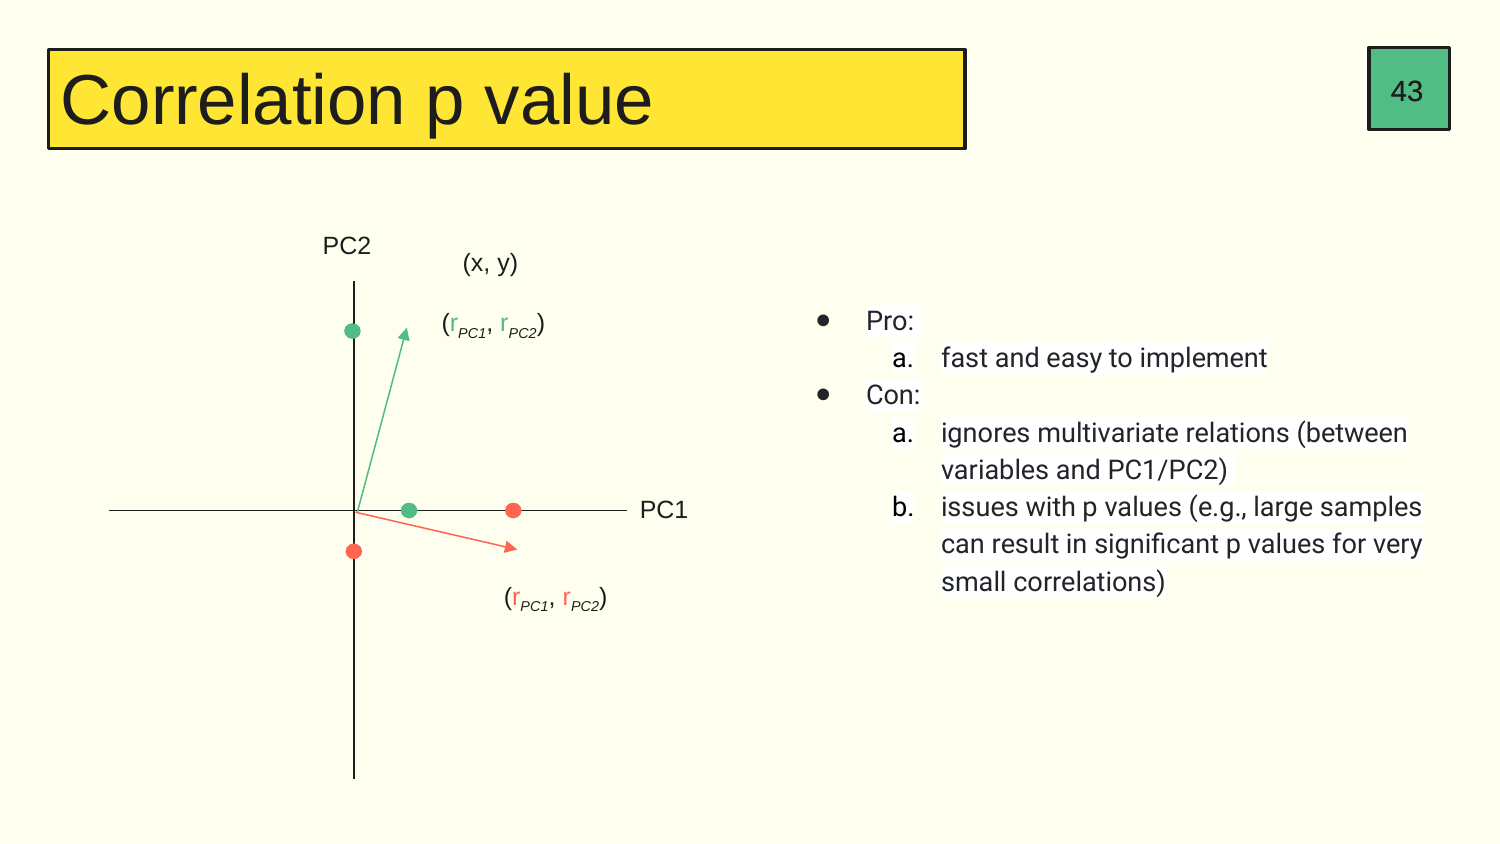

43
43
# Correlation p value
PC2
(x, y)
Pro:
fast and easy to implement
Con:
ignores multivariate relations (between variables and PC1/PC2)
issues with p values (e.g., large samples can result in significant p values for very small correlations)
(rPC1, rPC2)

PC1

(rPC1, rPC2)